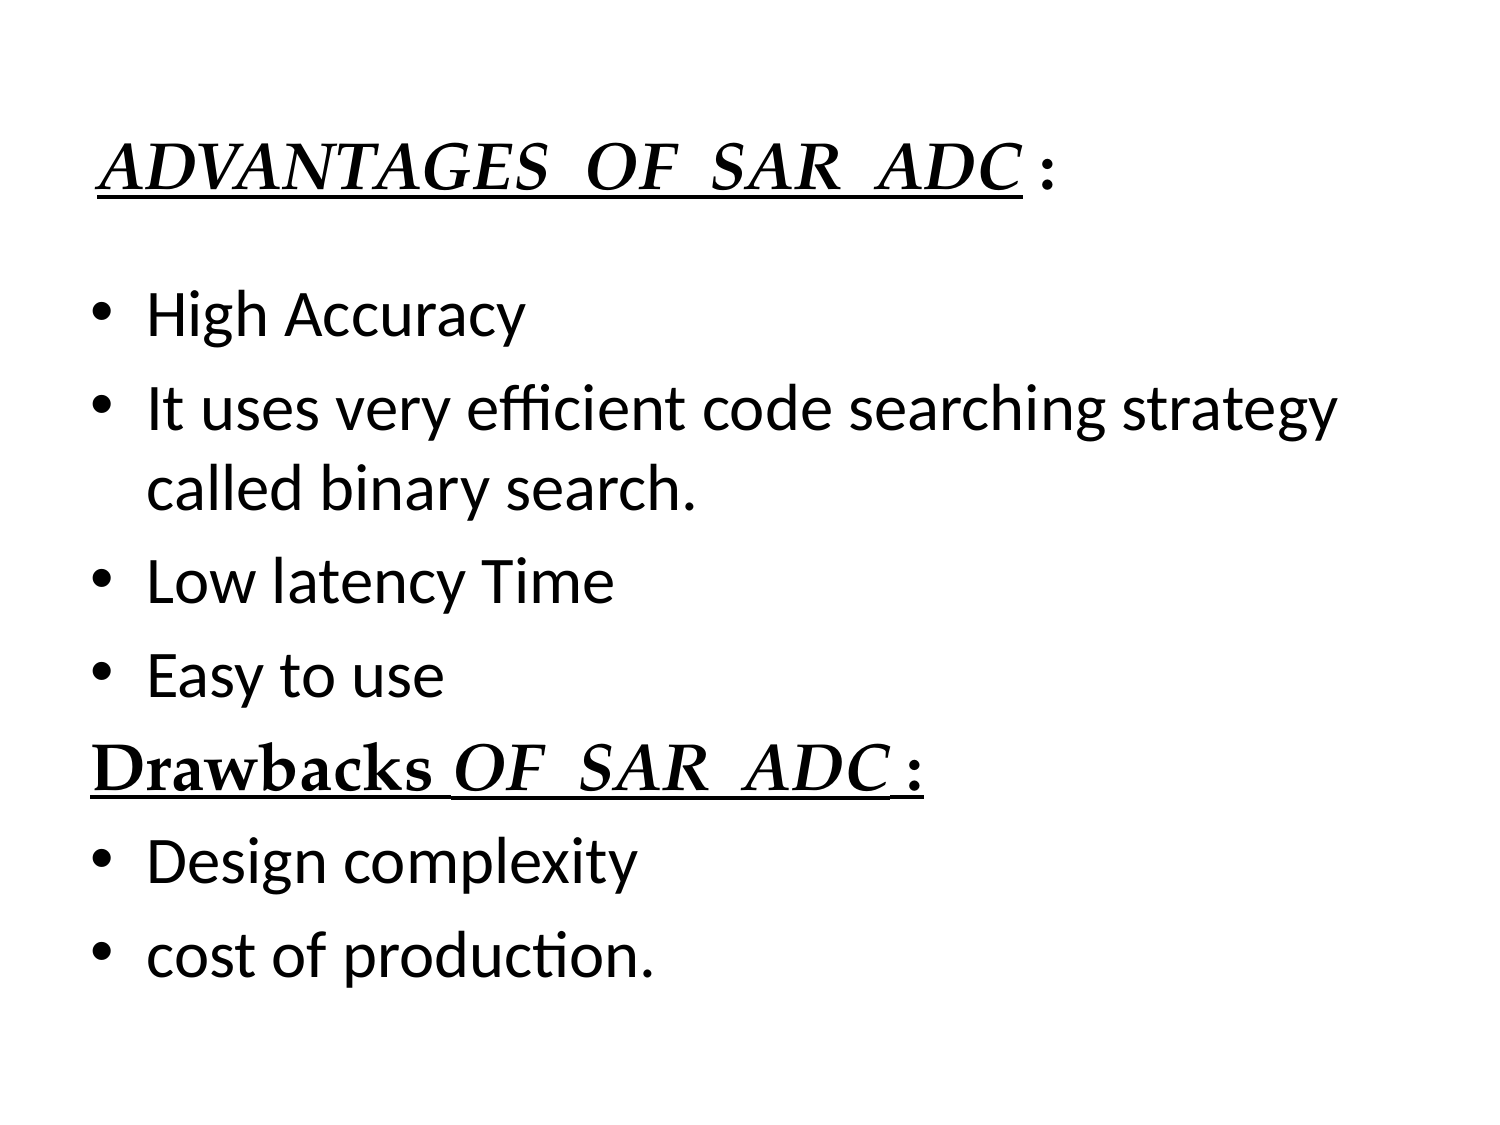

# ADVANTAGES  OF  SAR  ADC :
High Accuracy
It uses very efficient code searching strategy called binary search.
Low latency Time
Easy to use
Drawbacks OF  SAR  ADC :
Design complexity
cost of production.